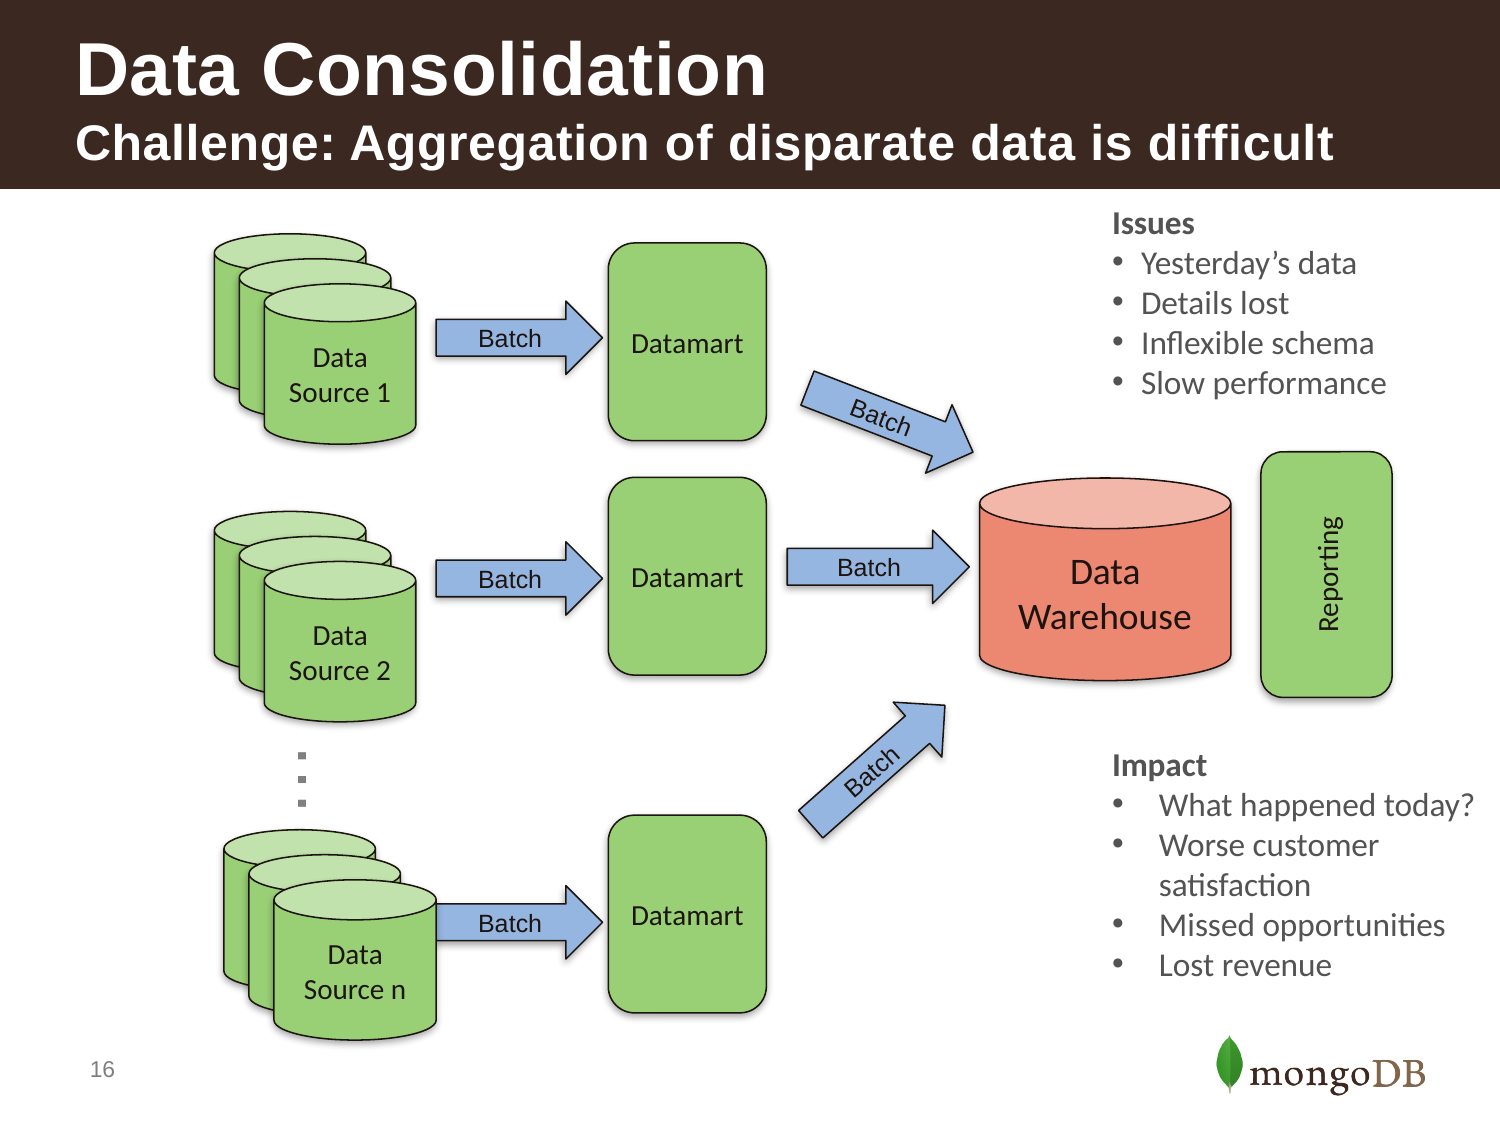

# Data Consolidation Challenge: Aggregation of disparate data is difficult
Issues
Yesterday’s data
Details lost
Inflexible schema
Slow performance

Cards
Datamart
Cards
Data Source 1
Batch
Batch
Datamart
Data Warehouse
Reporting
Loans
Batch
Loans
Batch
Data Source 2
…
Batch
Impact
What happened today?
Worse customer satisfaction
Missed opportunities
Lost revenue

Datamart
Deposits
Deposits
Data Source n
Batch